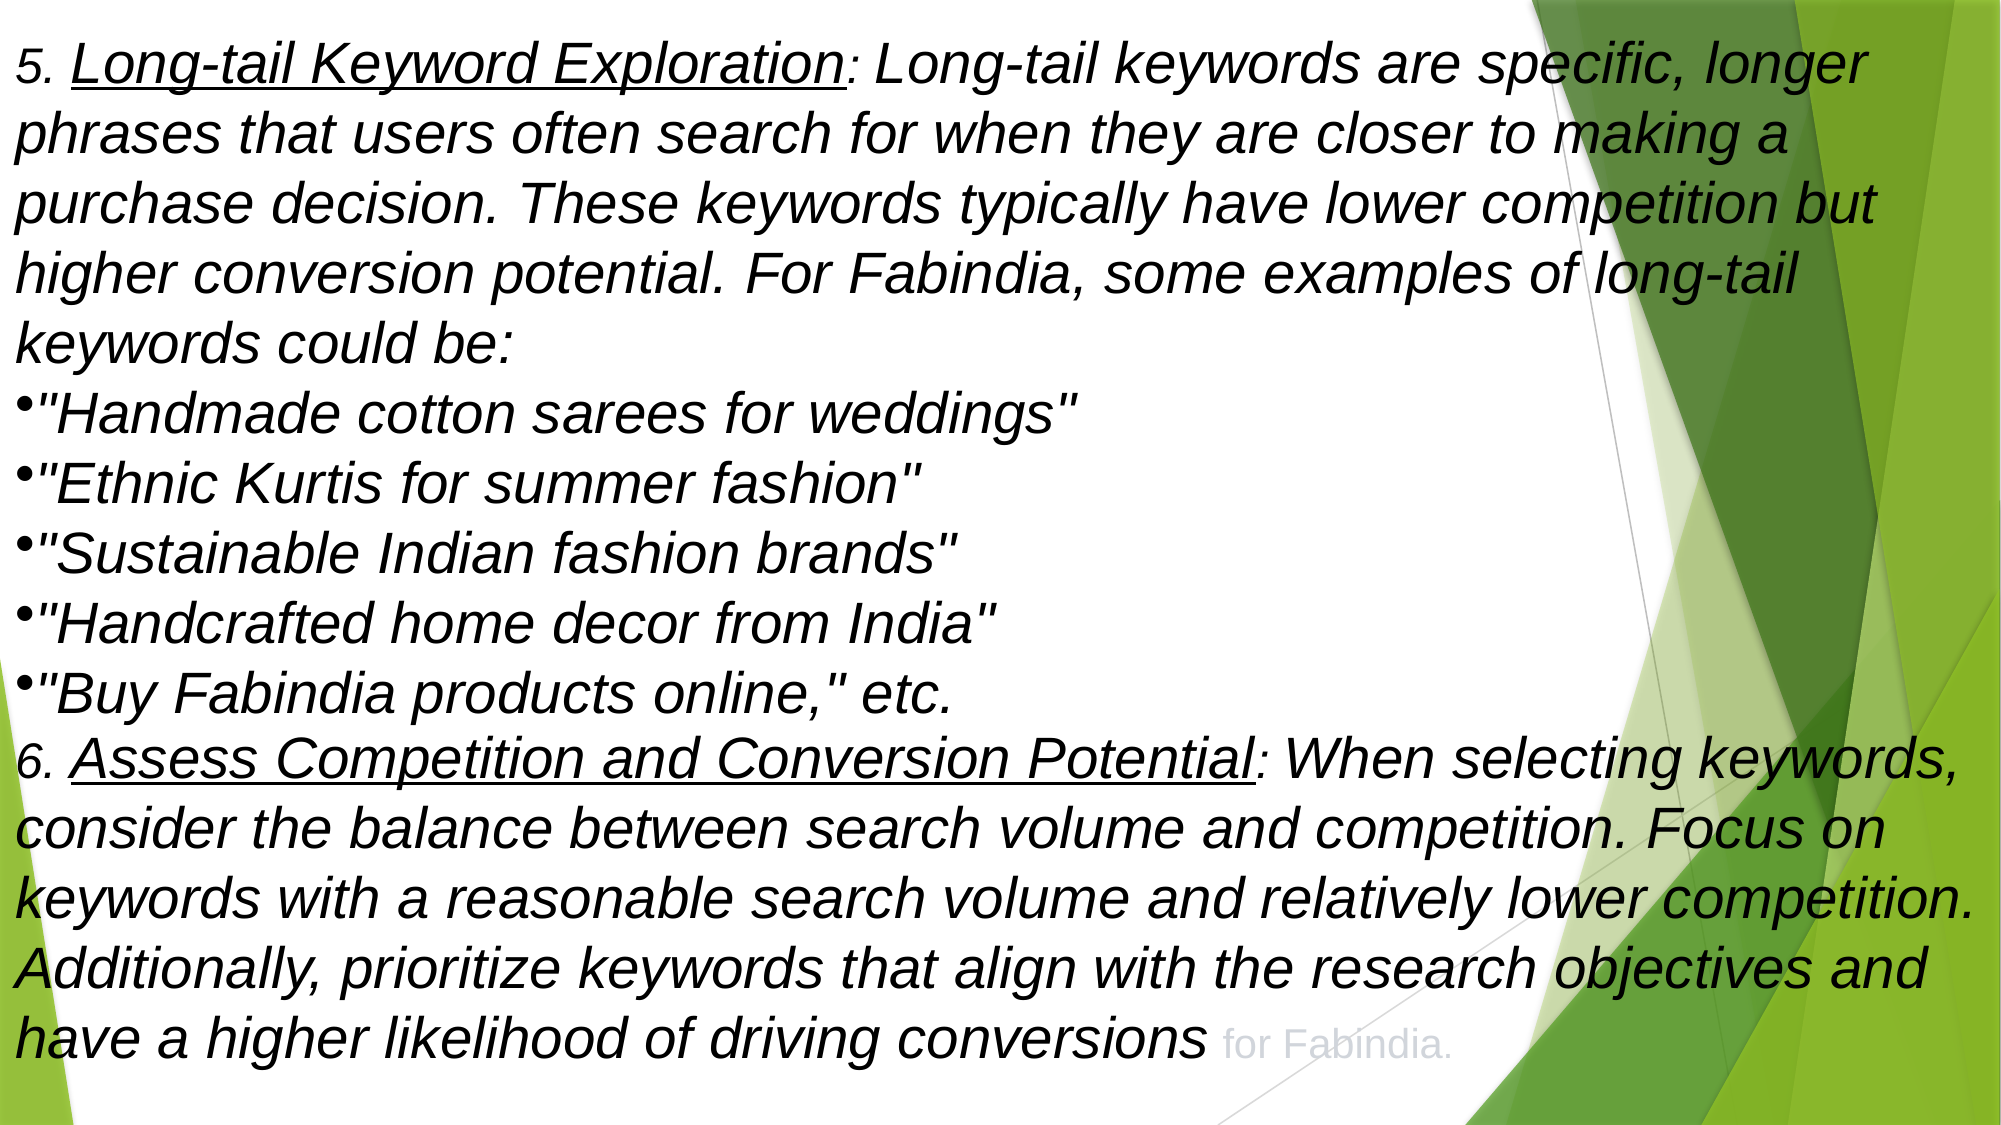

5. Long-tail Keyword Exploration: Long-tail keywords are specific, longer phrases that users often search for when they are closer to making a purchase decision. These keywords typically have lower competition but higher conversion potential. For Fabindia, some examples of long-tail keywords could be:
"Handmade cotton sarees for weddings"
"Ethnic Kurtis for summer fashion"
"Sustainable Indian fashion brands"
"Handcrafted home decor from India"
"Buy Fabindia products online," etc.
6. Assess Competition and Conversion Potential: When selecting keywords, consider the balance between search volume and competition. Focus on keywords with a reasonable search volume and relatively lower competition. Additionally, prioritize keywords that align with the research objectives and have a higher likelihood of driving conversions for Fabindia.